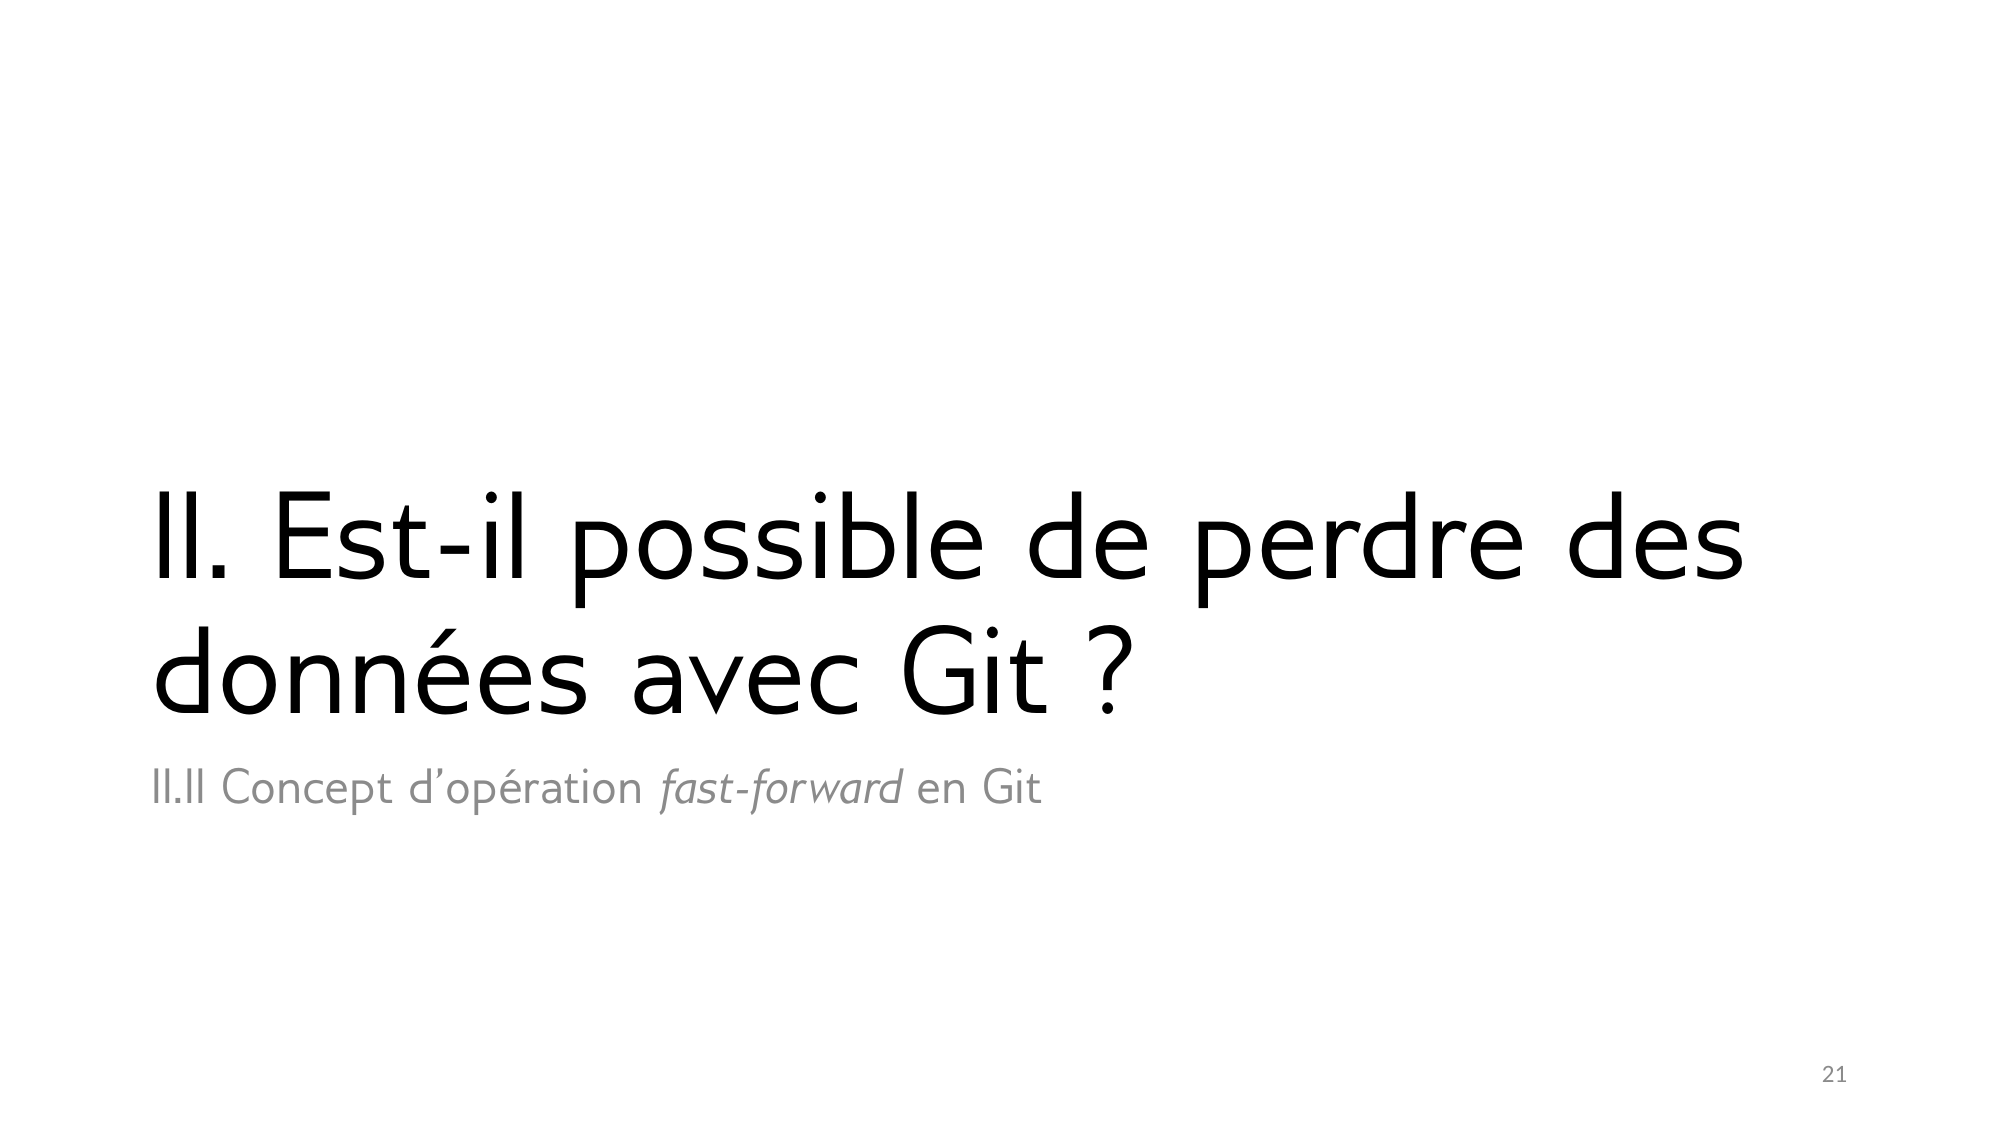

# II. Est-il possible de perdre des données avec Git ?
II.II Concept d’opération fast-forward en Git
21